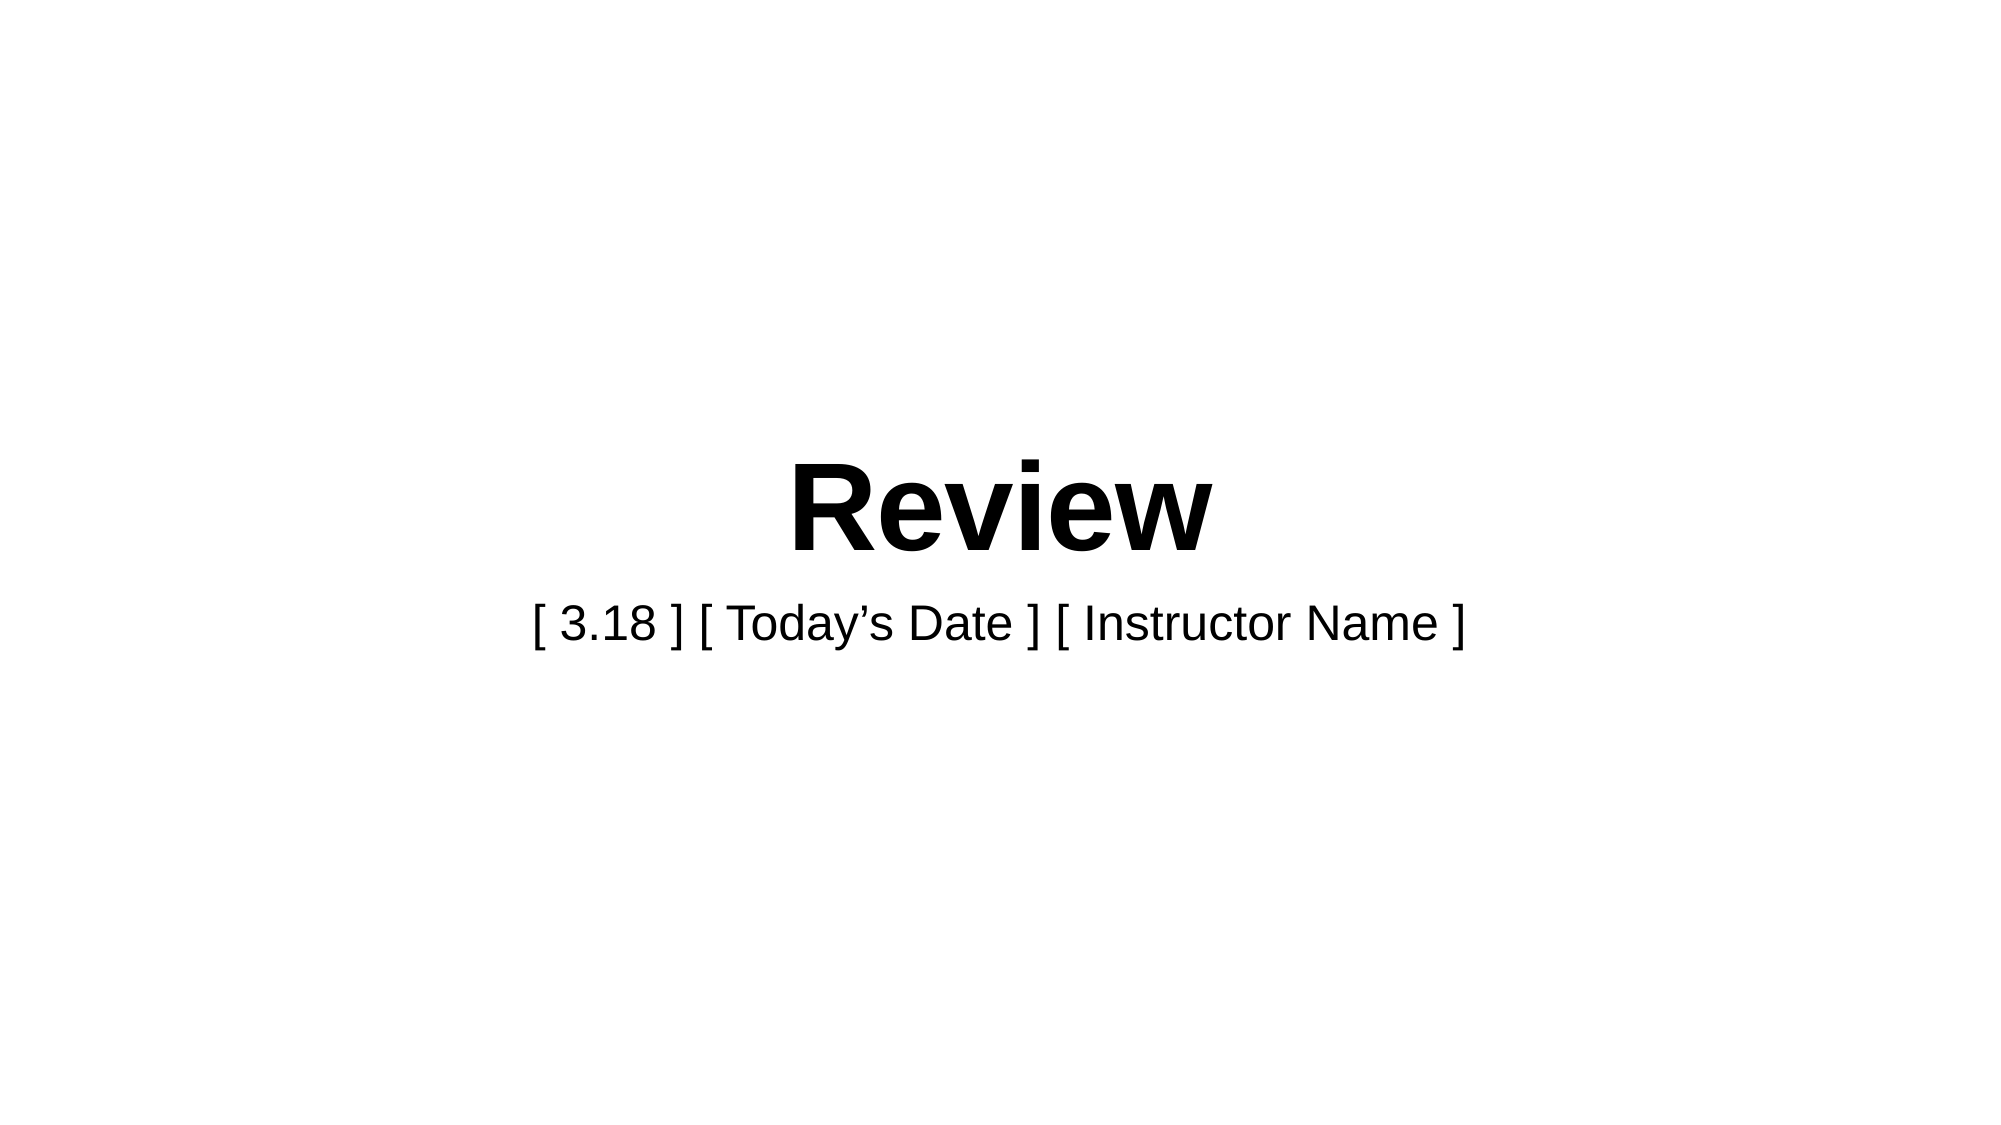

# Review
[ 3.18 ] [ Today’s Date ] [ Instructor Name ]